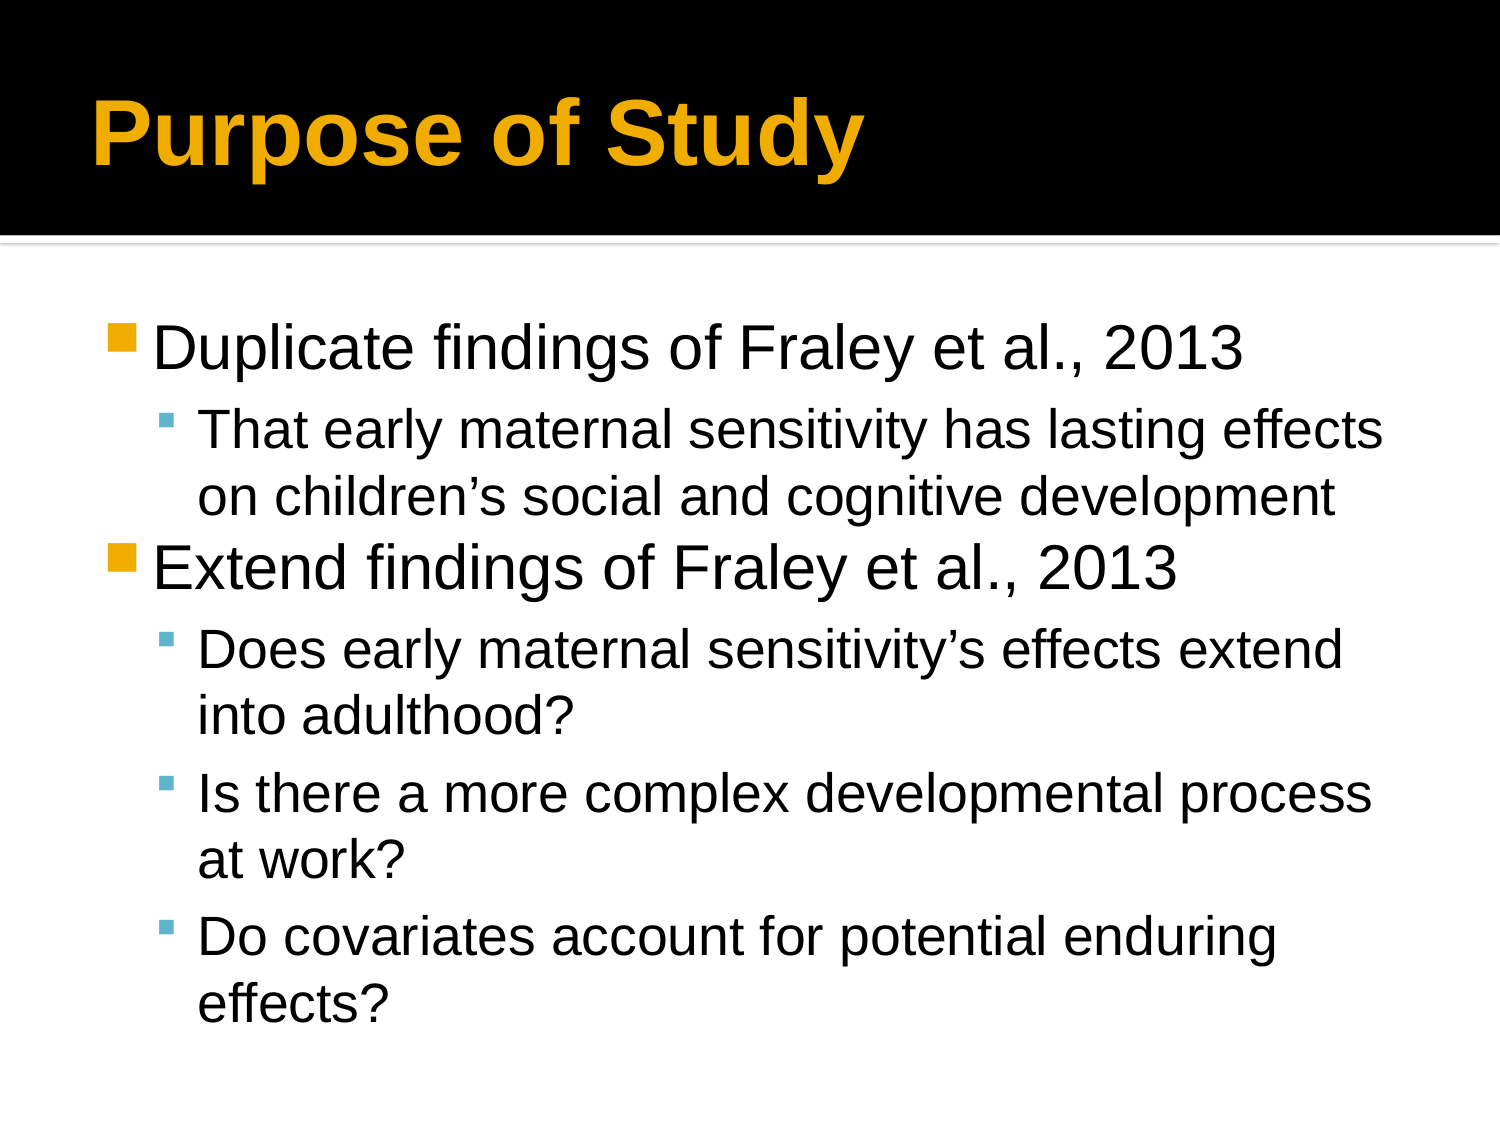

# Purpose of Study
Duplicate findings of Fraley et al., 2013
That early maternal sensitivity has lasting effects on children’s social and cognitive development
Extend findings of Fraley et al., 2013
Does early maternal sensitivity’s effects extend into adulthood?
Is there a more complex developmental process at work?
Do covariates account for potential enduring effects?